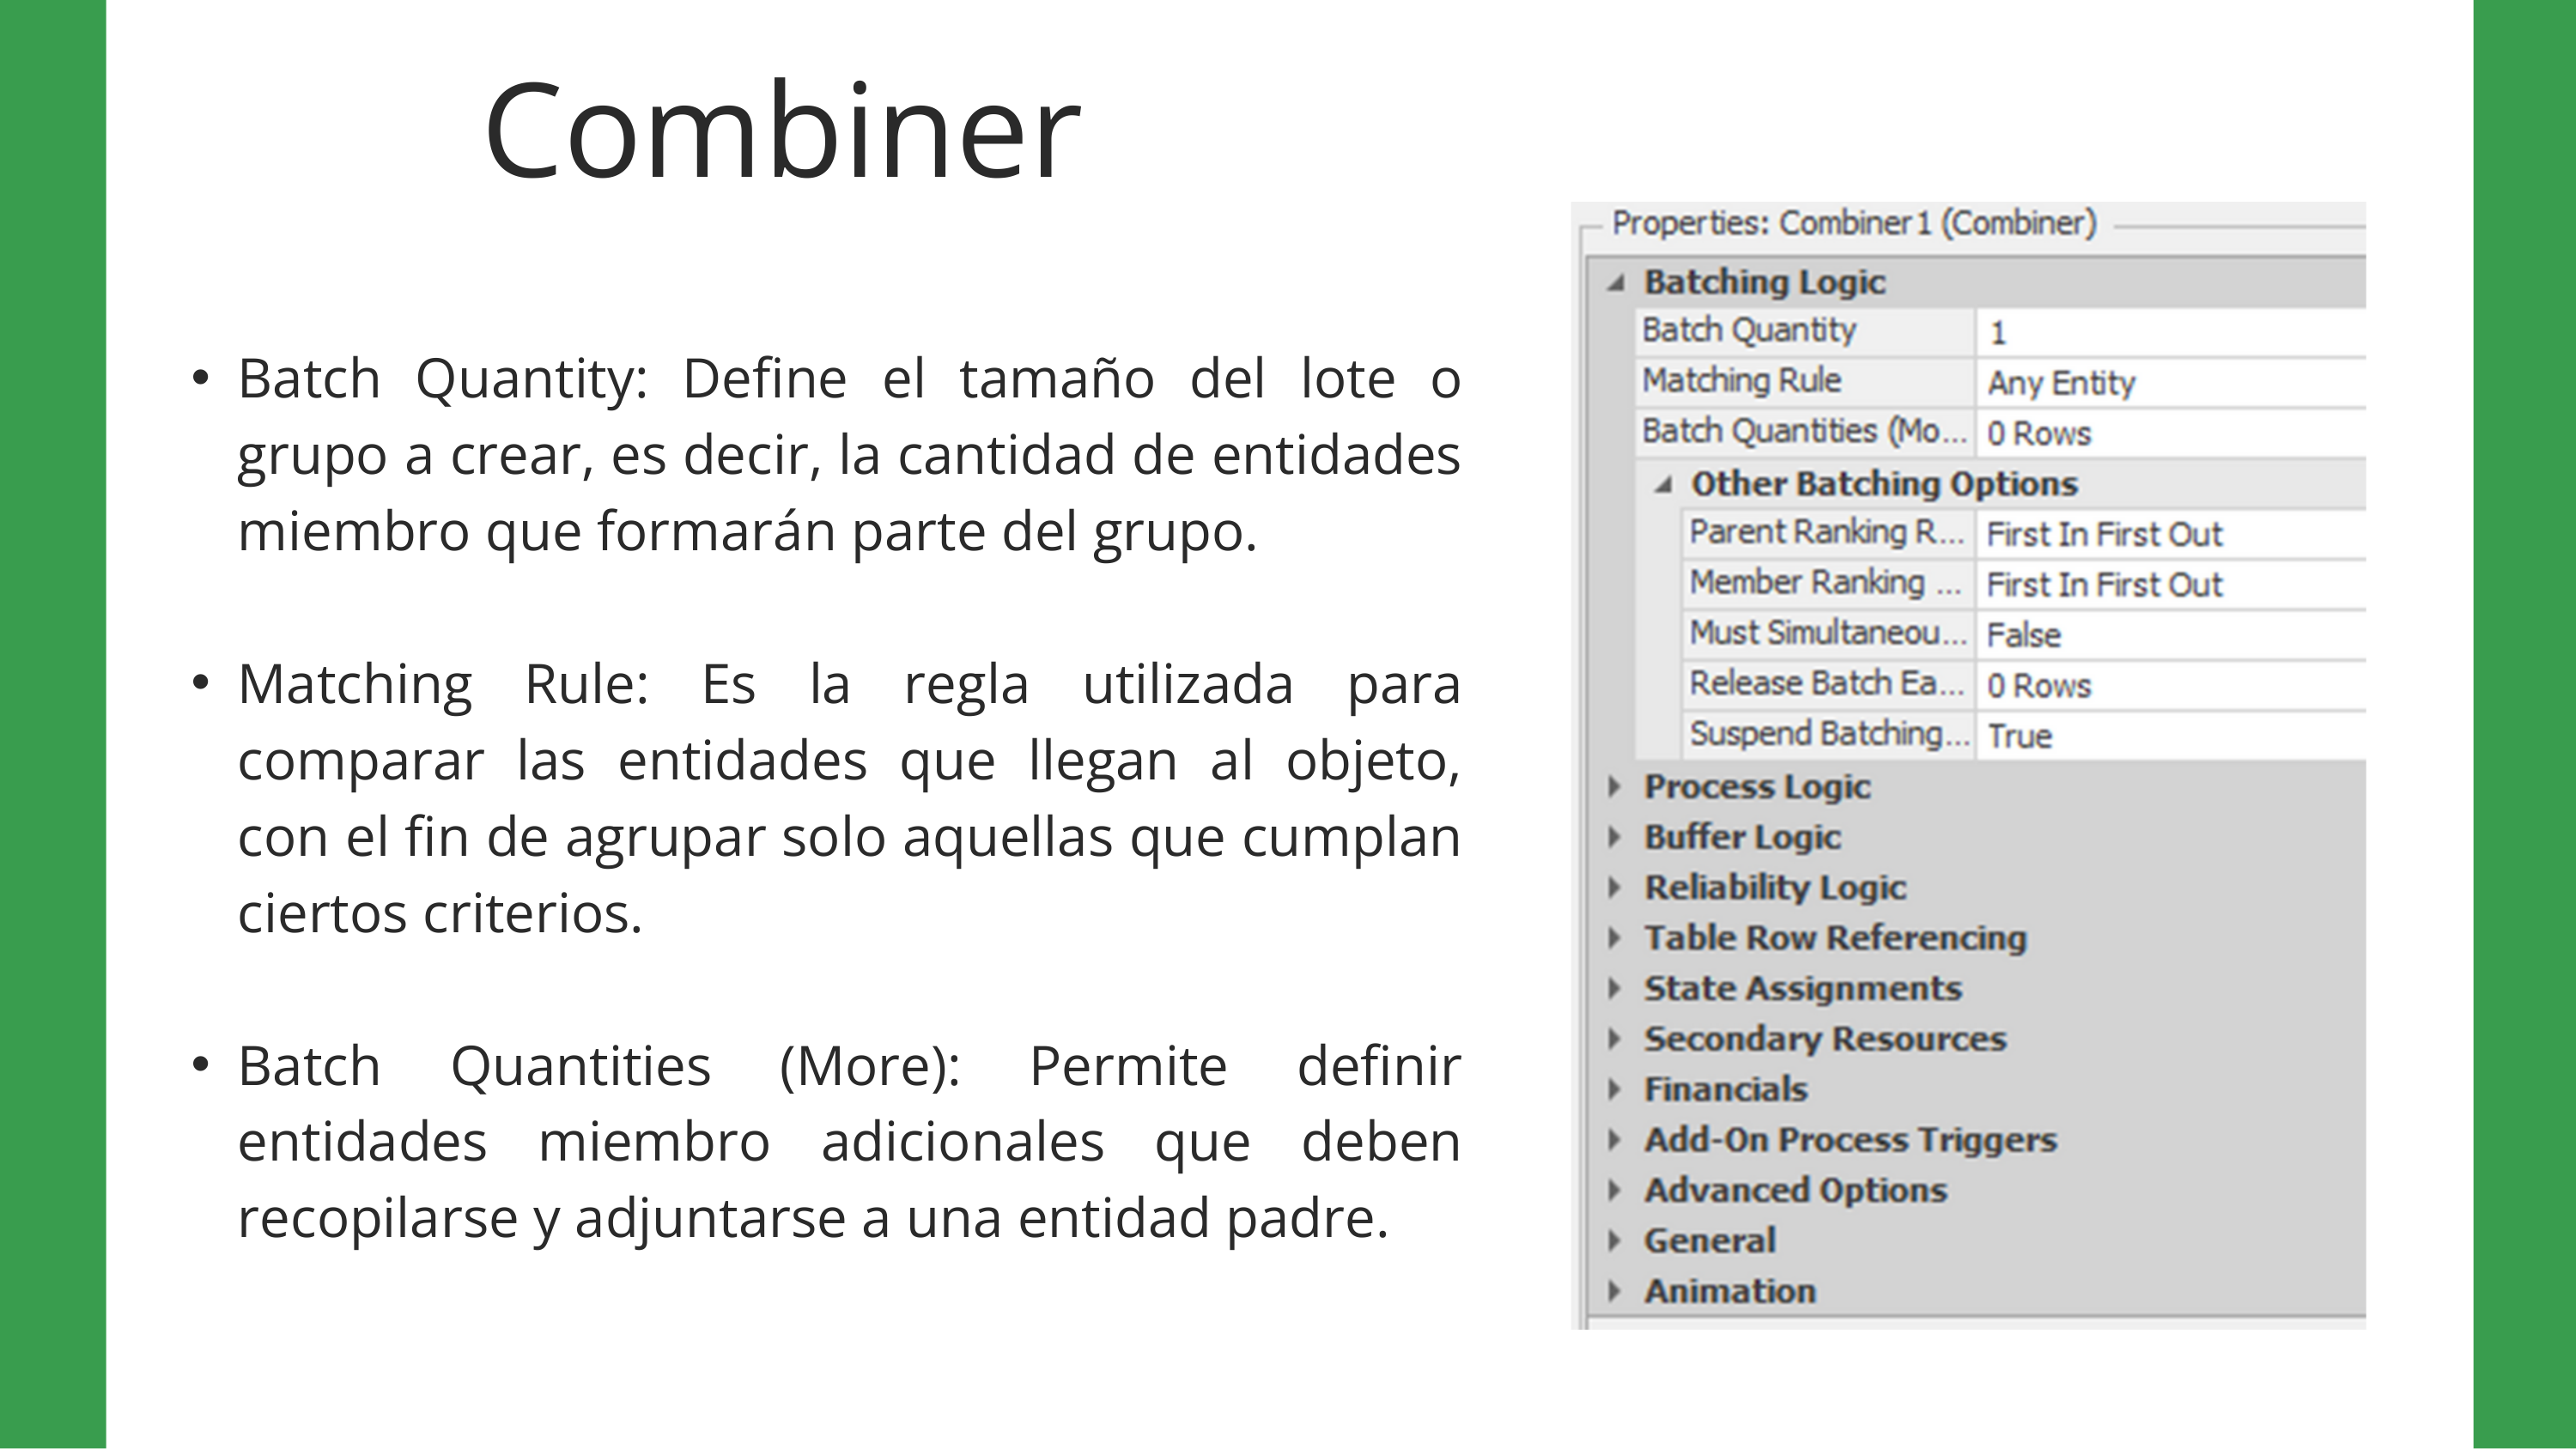

Combiner

Batch Quantity: Define el tamaño del lote o grupo a crear, es decir, la cantidad de entidades miembro que formarán parte del grupo.

Matching Rule: Es la regla utilizada para comparar las entidades que llegan al objeto, con el fin de agrupar solo aquellas que cumplan ciertos criterios.

Batch Quantities (More): Permite definir entidades miembro adicionales que deben recopilarse y adjuntarse a una entidad padre.